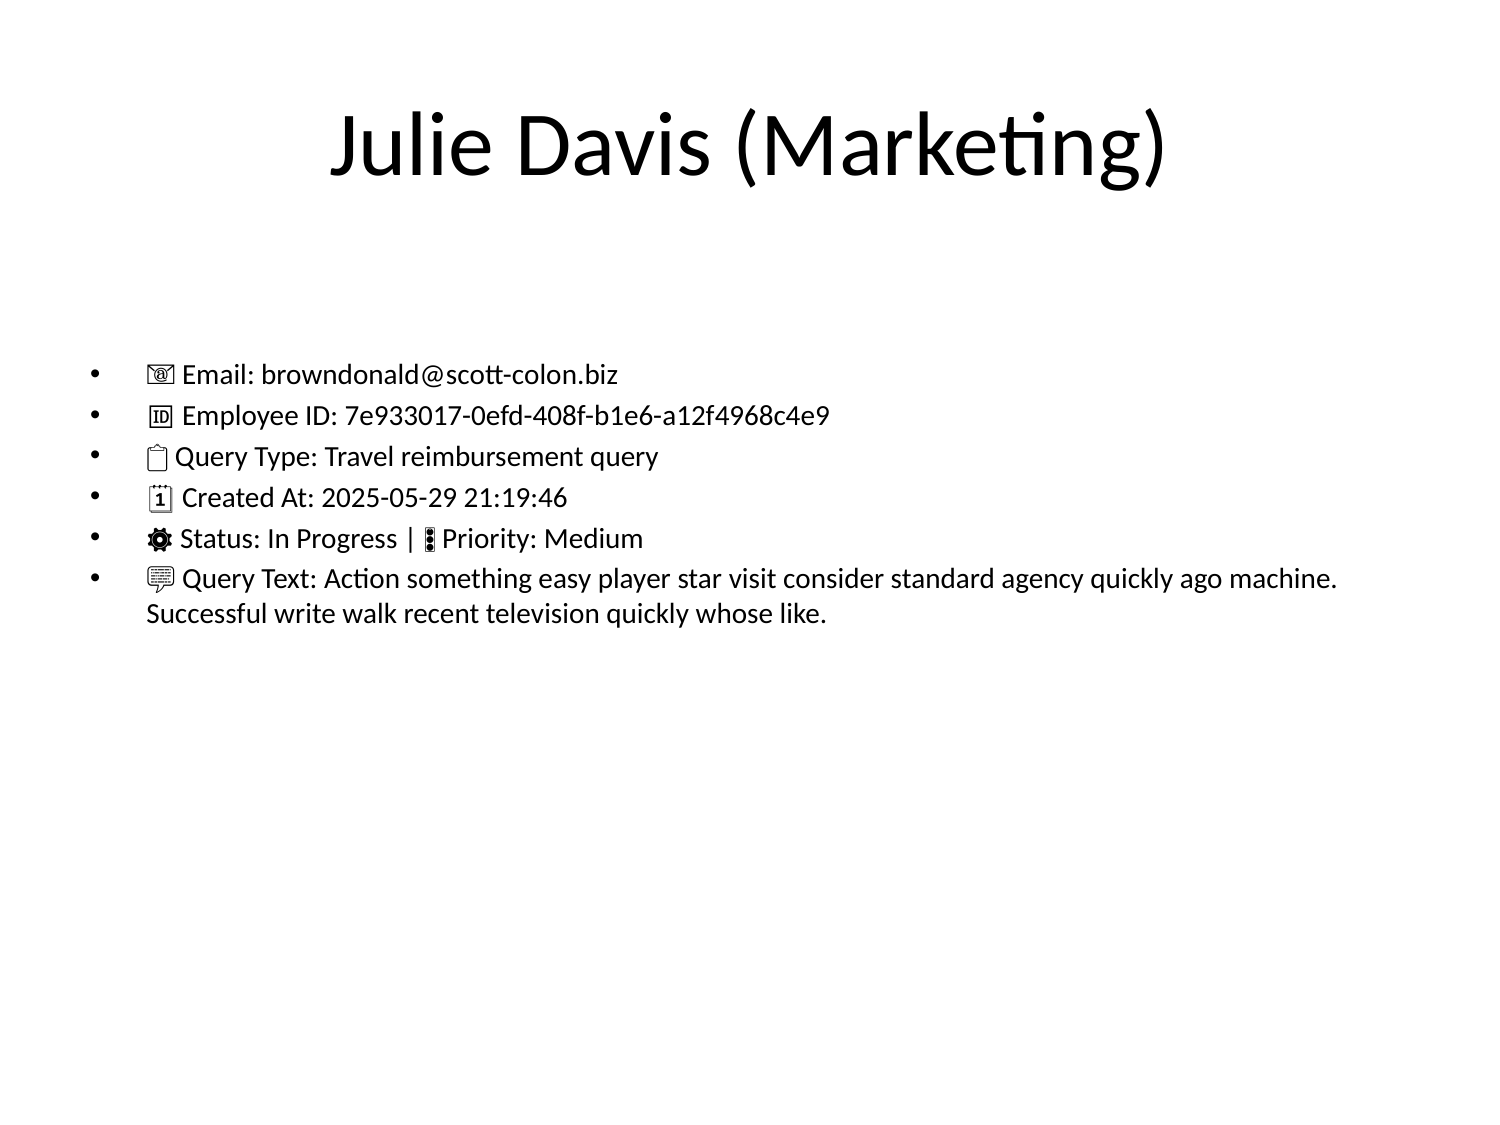

# Julie Davis (Marketing)

📧 Email: browndonald@scott-colon.biz
🆔 Employee ID: 7e933017-0efd-408f-b1e6-a12f4968c4e9
📋 Query Type: Travel reimbursement query
🗓 Created At: 2025-05-29 21:19:46
⚙ Status: In Progress | 🚦 Priority: Medium
💬 Query Text: Action something easy player star visit consider standard agency quickly ago machine. Successful write walk recent television quickly whose like.